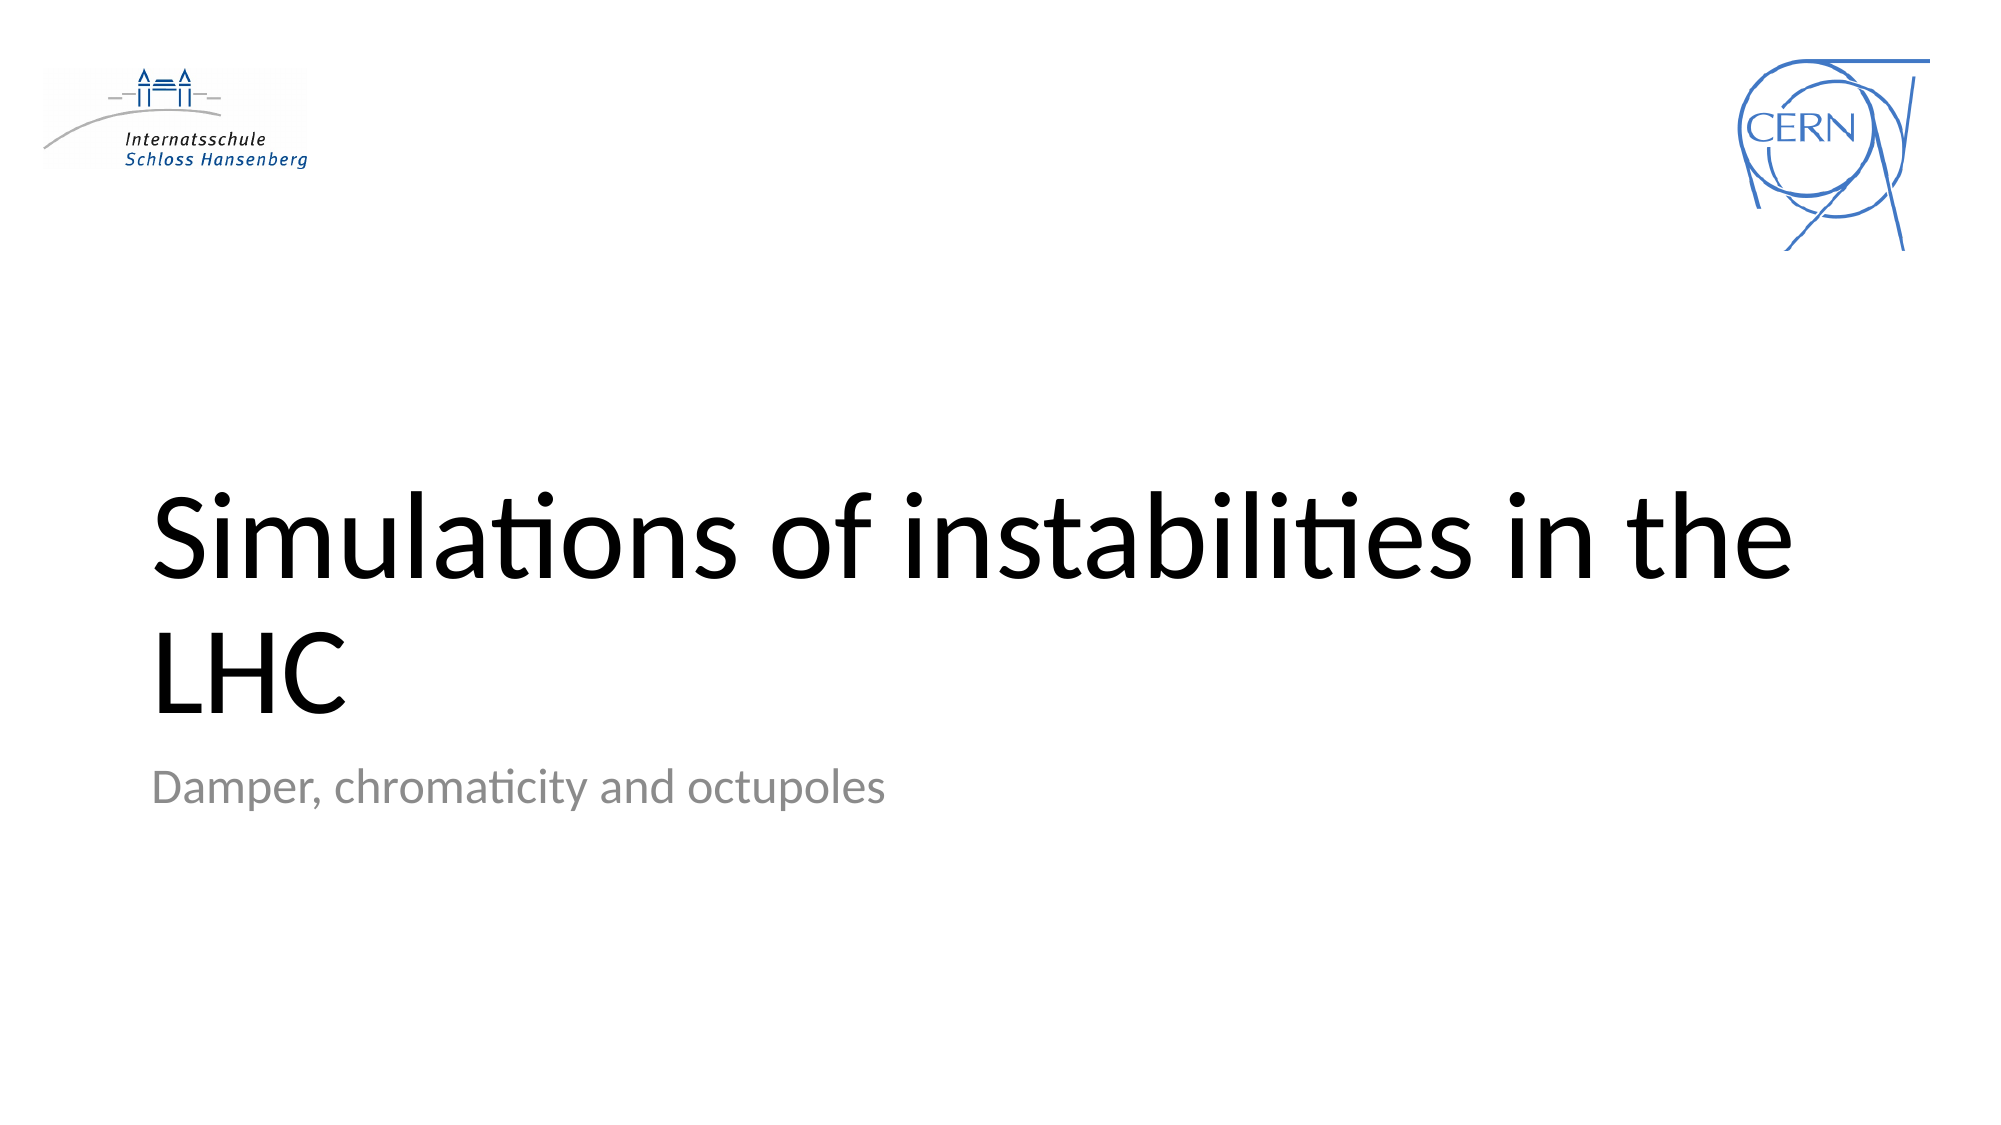

# Simulations of instabilities in the LHC
Damper, chromaticity and octupoles